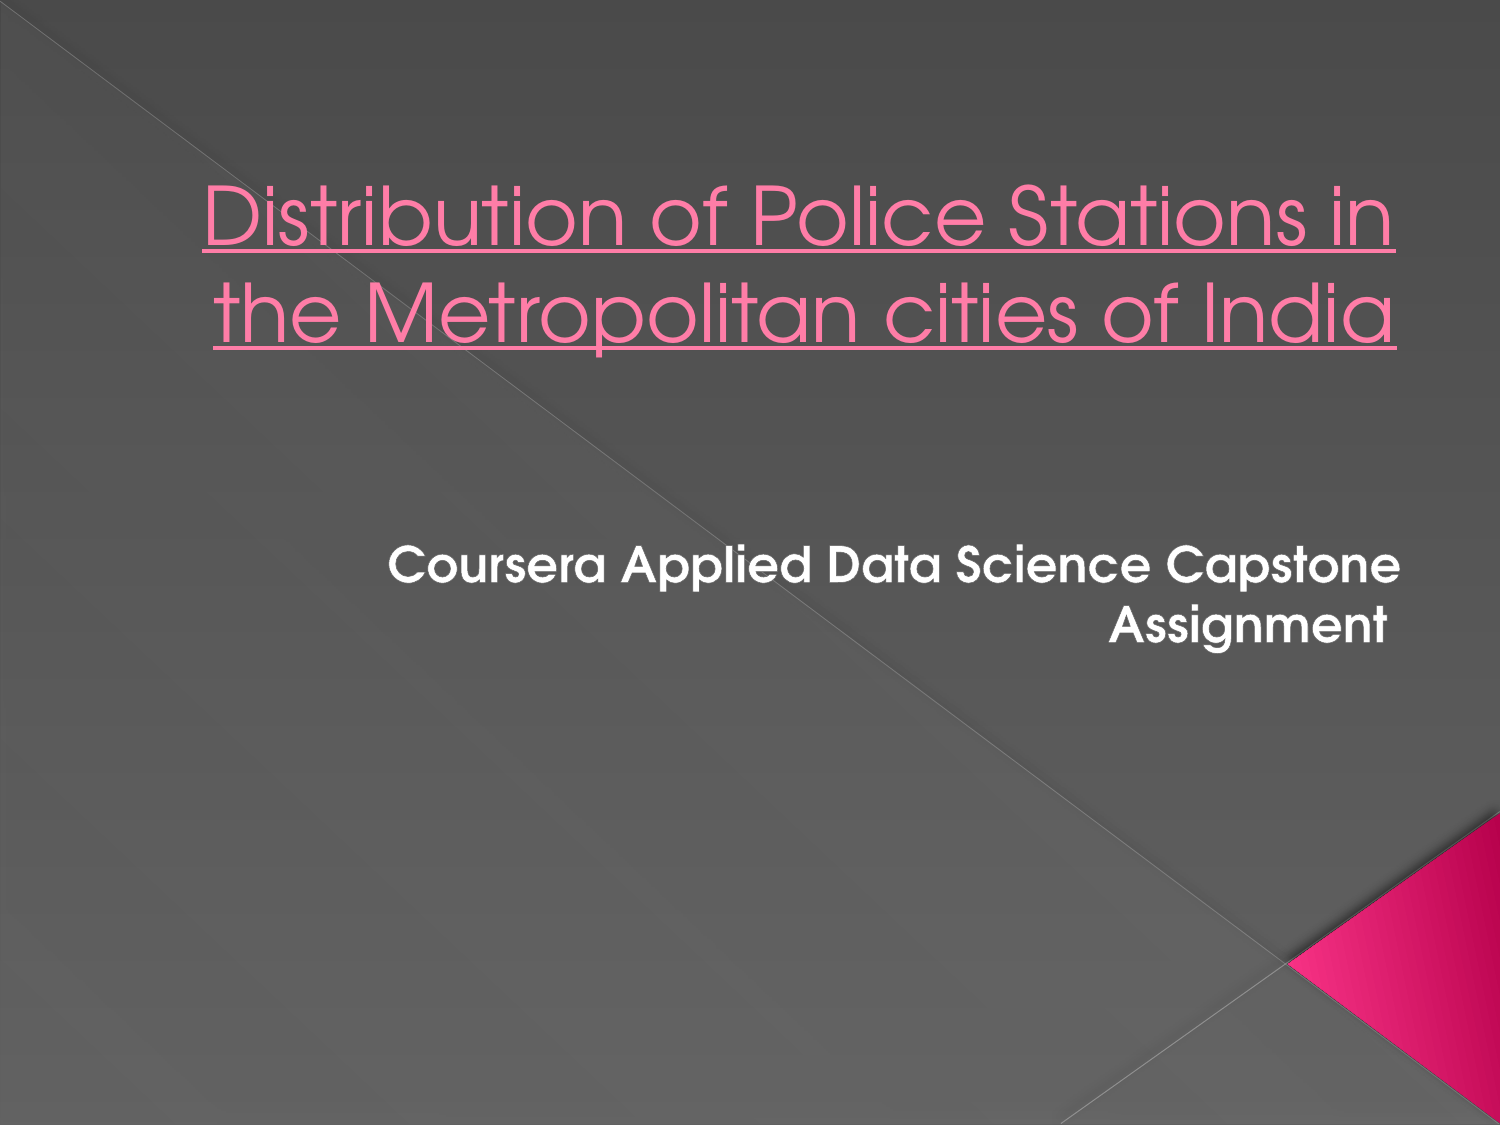

# Distribution of Police Stations in the Metropolitan cities of India
Coursera Applied Data Science Capstone Assignment